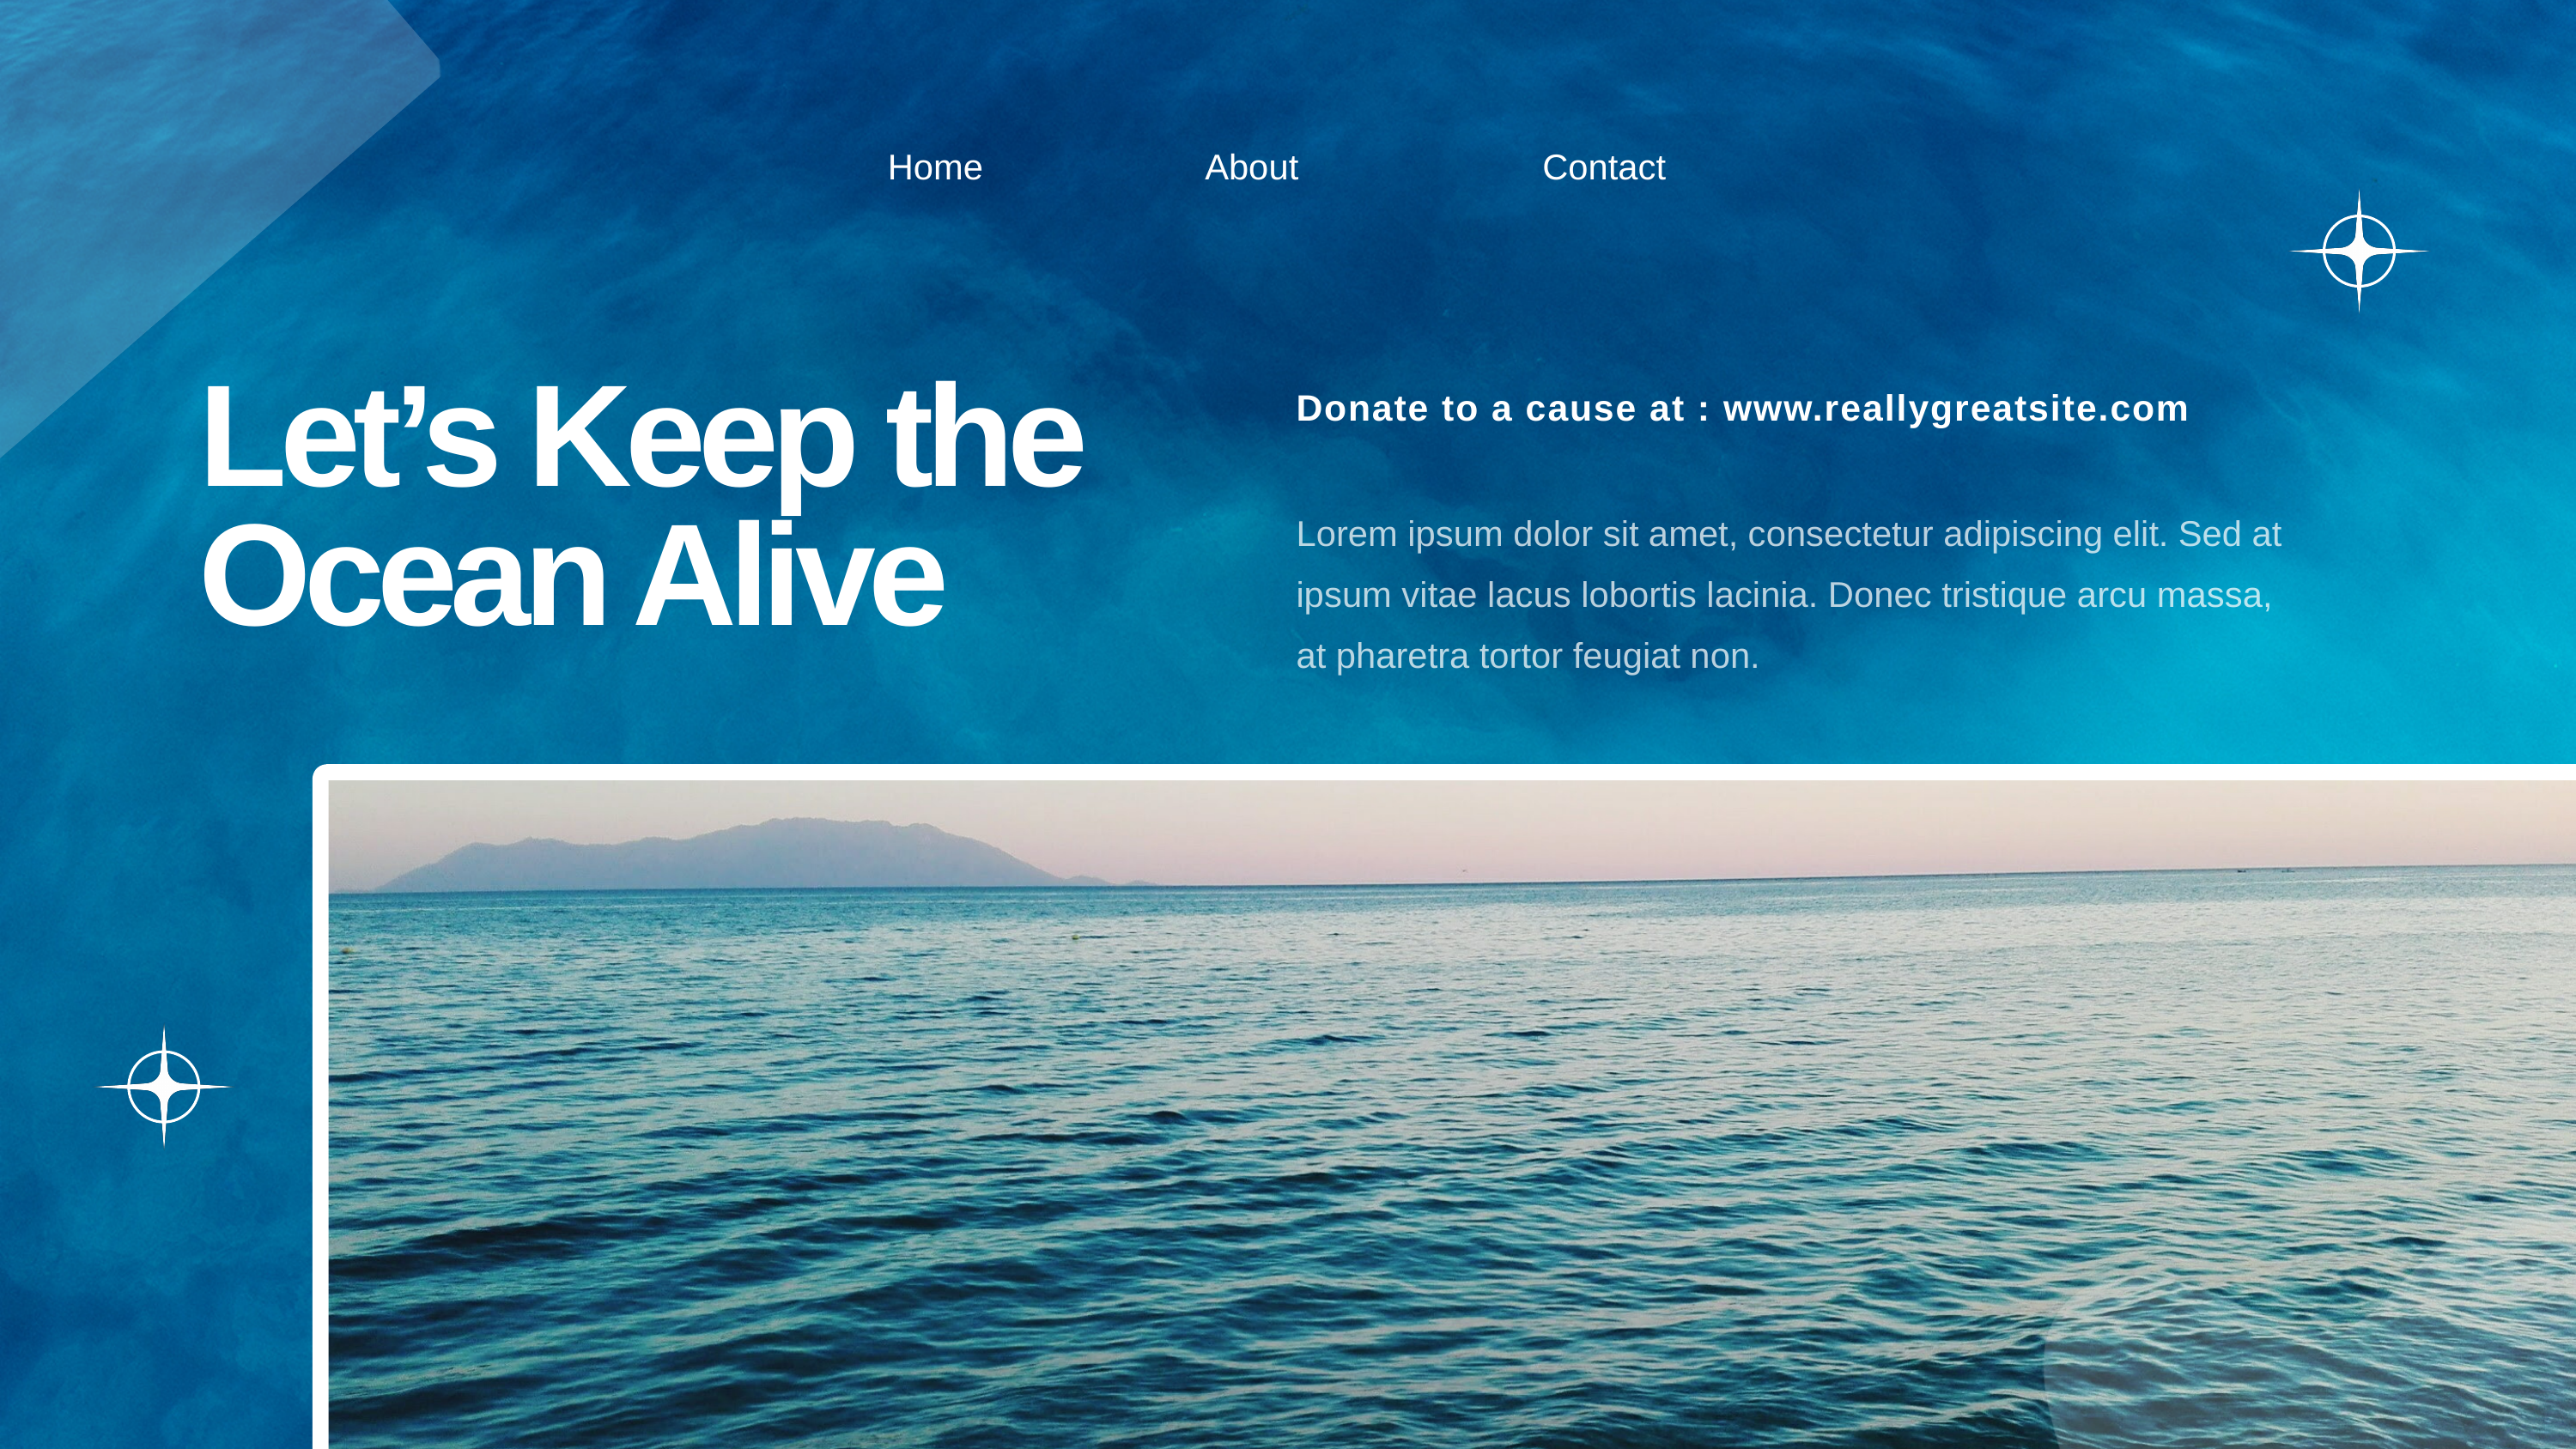

Home
About
Contact

Let’s Keep the Ocean Alive
Donate to a cause at : www.reallygreatsite.com
Lorem ipsum dolor sit amet, consectetur adipiscing elit. Sed at ipsum vitae lacus lobortis lacinia. Donec tristique arcu massa, at pharetra tortor feugiat non.